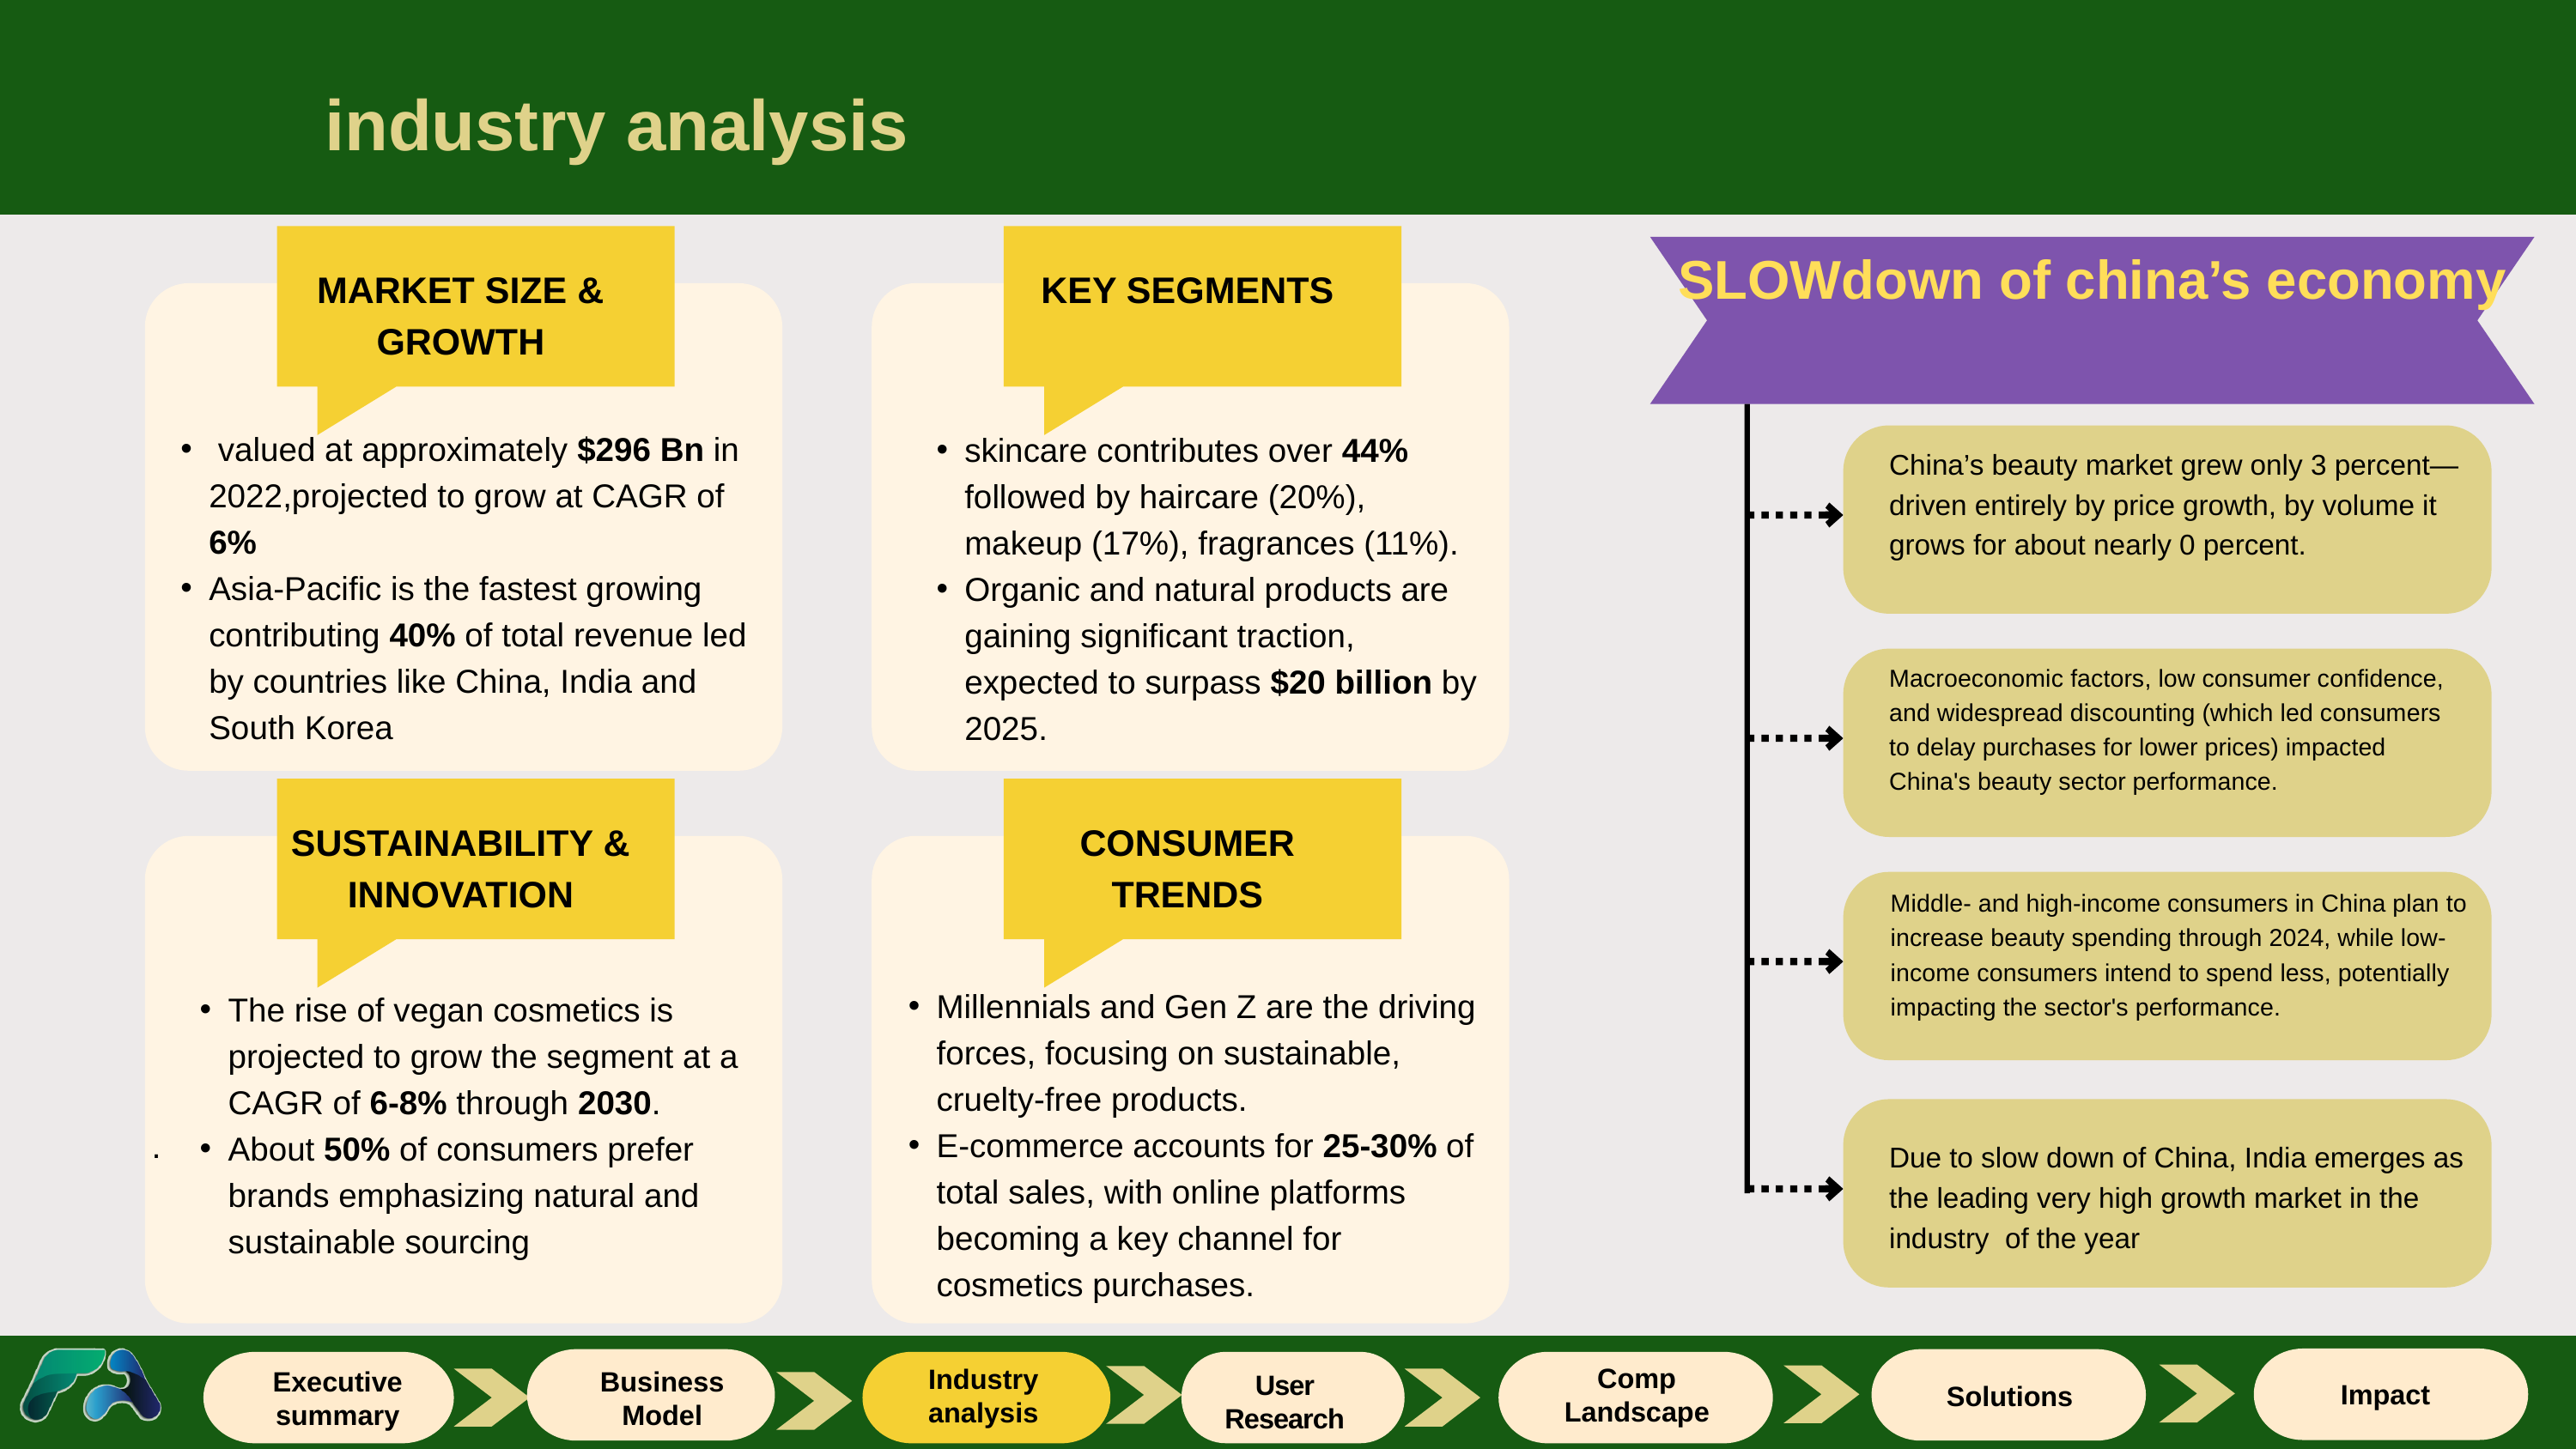

industry analysis

SLOWdown of china’s economy

MARKET SIZE & GROWTH
KEY SEGMENTS

skincare contributes over 44% followed by haircare (20%), makeup (17%), fragrances (11%).
Organic and natural products are gaining significant traction, expected to surpass $20 billion by 2025.

 valued at approximately $296 Bn in 2022,projected to grow at CAGR of 6%
Asia-Pacific is the fastest growing contributing 40% of total revenue led by countries like China, India and South Korea

China’s beauty market grew only 3 percent—driven entirely by price growth, by volume it grows for about nearly 0 percent.

Macroeconomic factors, low consumer confidence, and widespread discounting (which led consumers to delay purchases for lower prices) impacted China's beauty sector performance.

SUSTAINABILITY & INNOVATION
CONSUMER TRENDS

.

Middle- and high-income consumers in China plan to increase beauty spending through 2024, while low-income consumers intend to spend less, potentially impacting the sector's performance.
Millennials and Gen Z are the driving forces, focusing on sustainable, cruelty-free products.
E-commerce accounts for 25-30% of total sales, with online platforms becoming a key channel for cosmetics purchases.

The rise of vegan cosmetics is projected to grow the segment at a CAGR of 6-8% through 2030.
About 50% of consumers prefer brands emphasizing natural and sustainable sourcing

Due to slow down of China, India emerges as the leading very high growth market in the industry  of the year

Comp Landscape
Industry
analysis
Executive summary
Business Model

User Research

Impact
Solutions